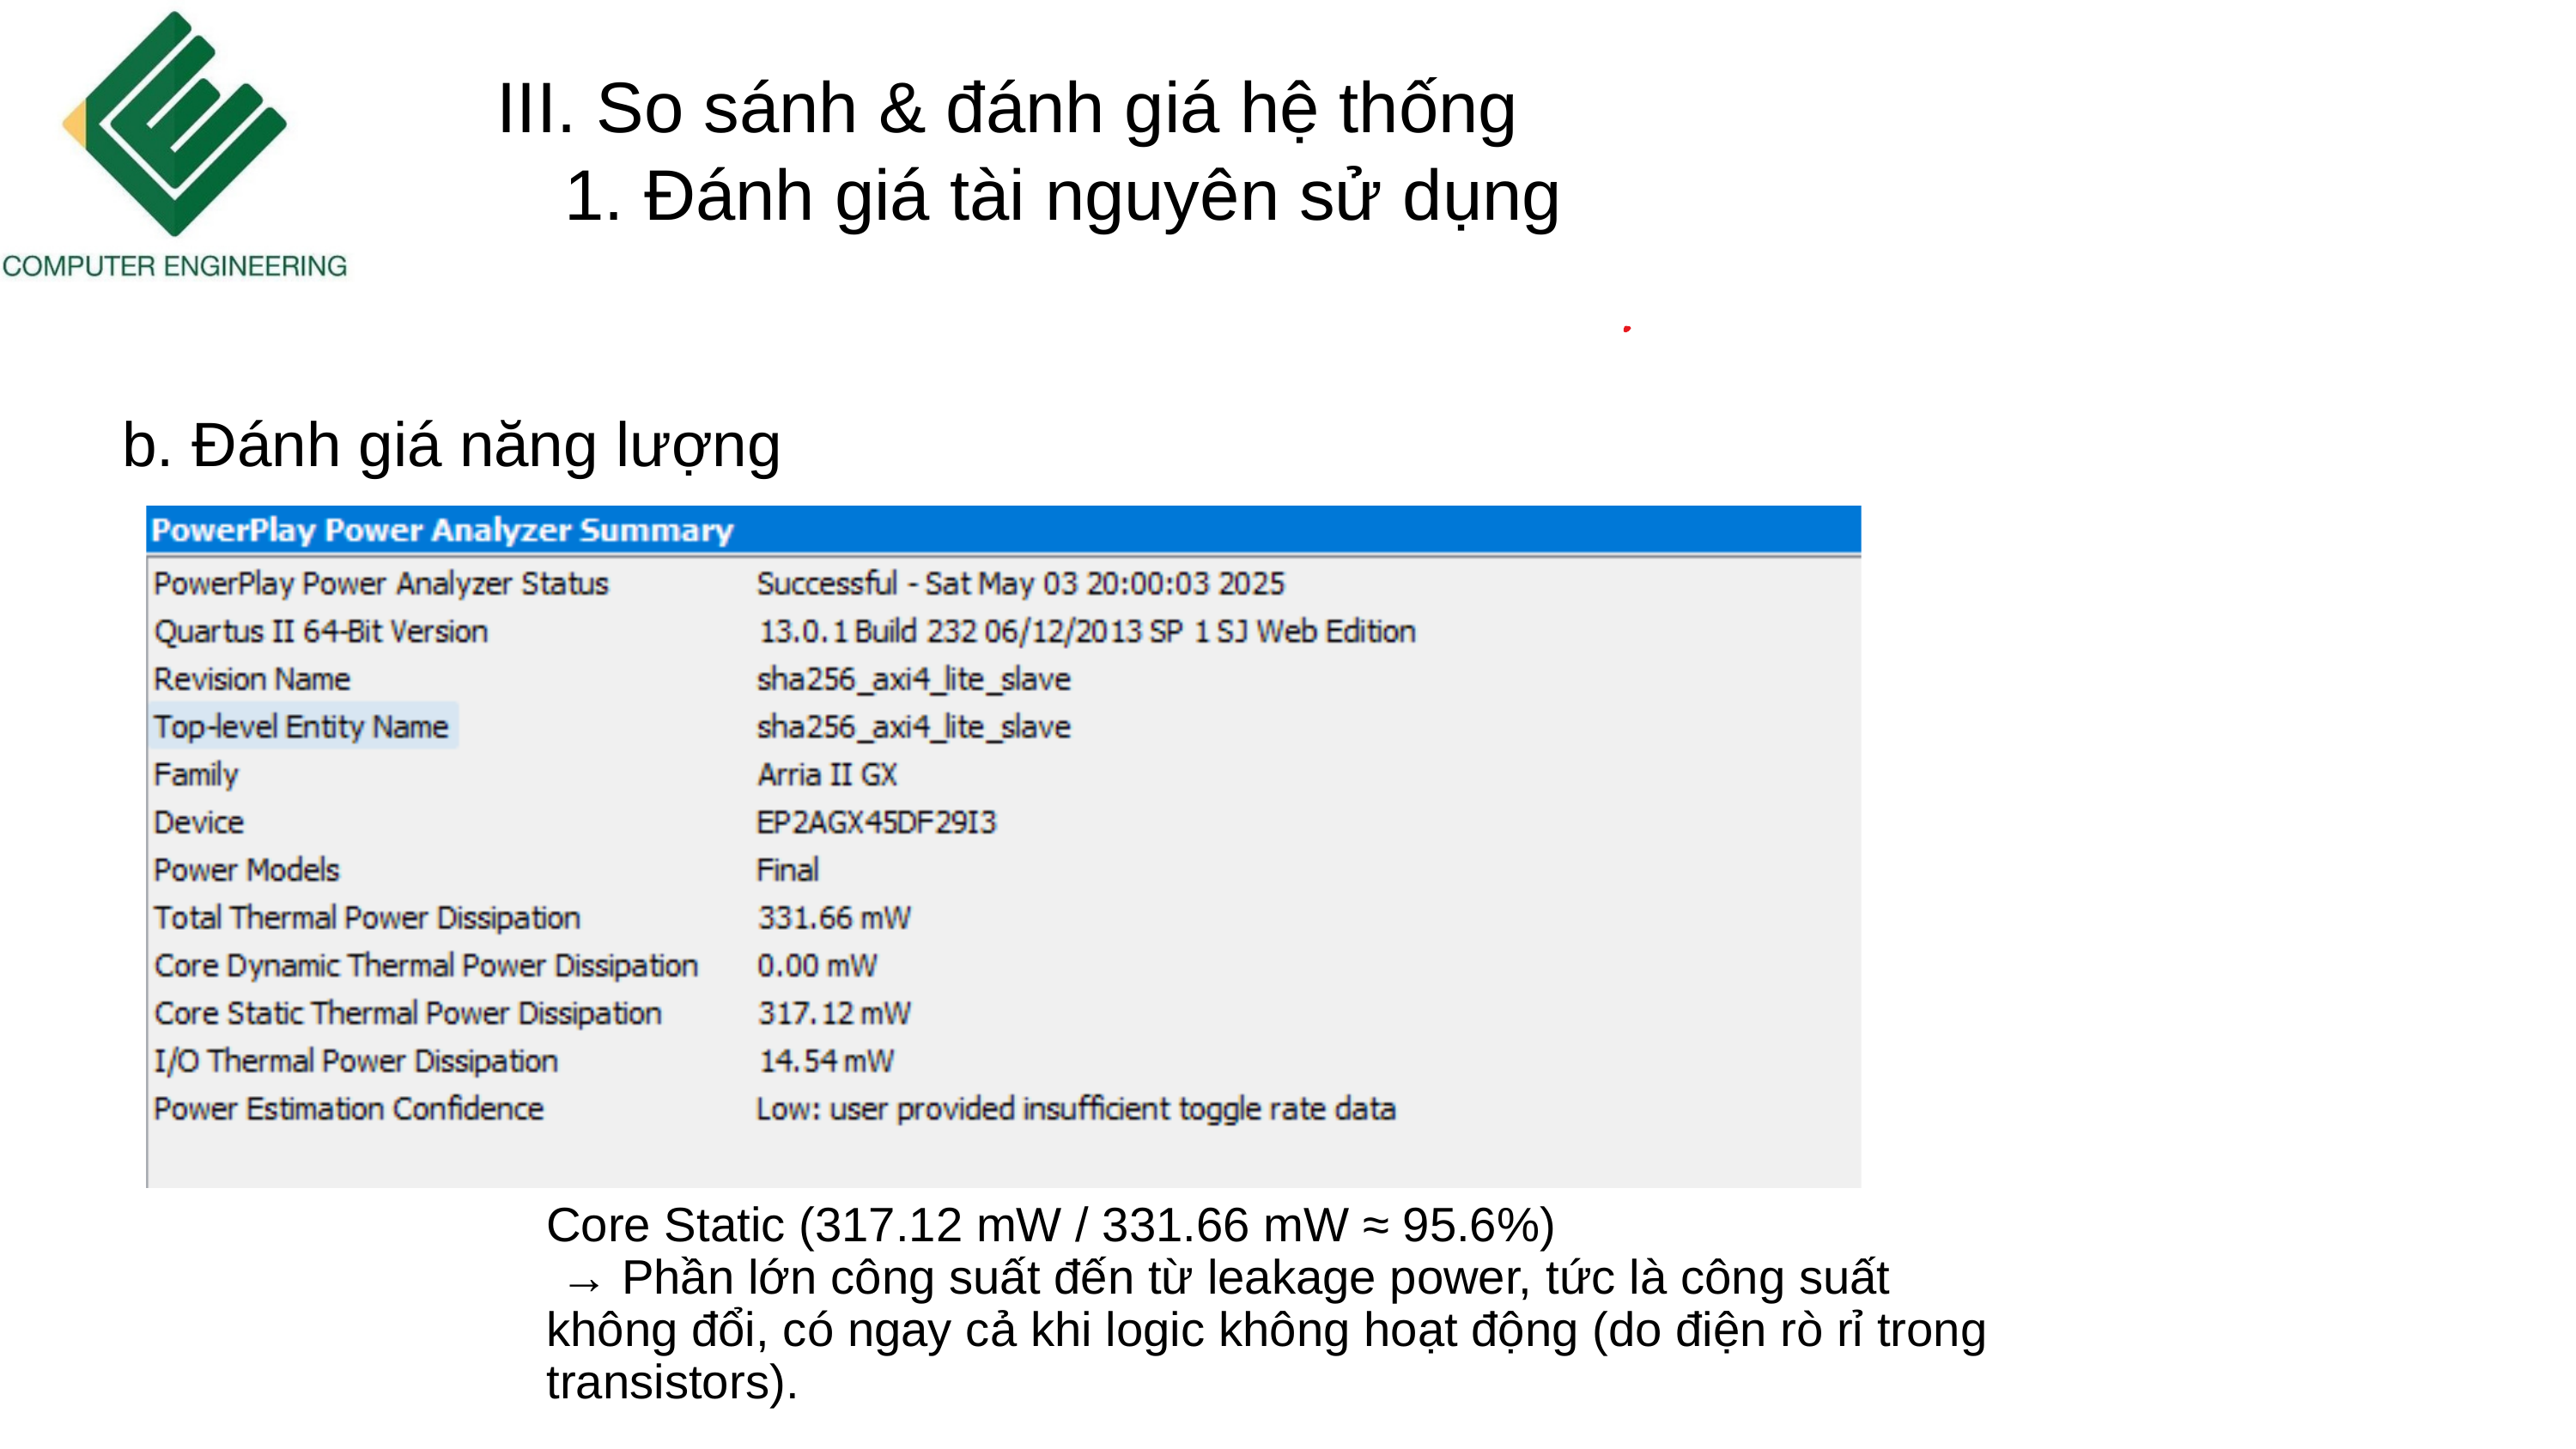

III. So sánh & đánh giá hệ thống

 1. Đánh giá tài nguyên sử dụng

b. Đánh giá năng lượng

Core Static (317.12 mW / 331.66 mW ≈ 95.6%)
 → Phần lớn công suất đến từ leakage power, tức là công suất không đổi, có ngay cả khi logic không hoạt động (do điện rò rỉ trong transistors).